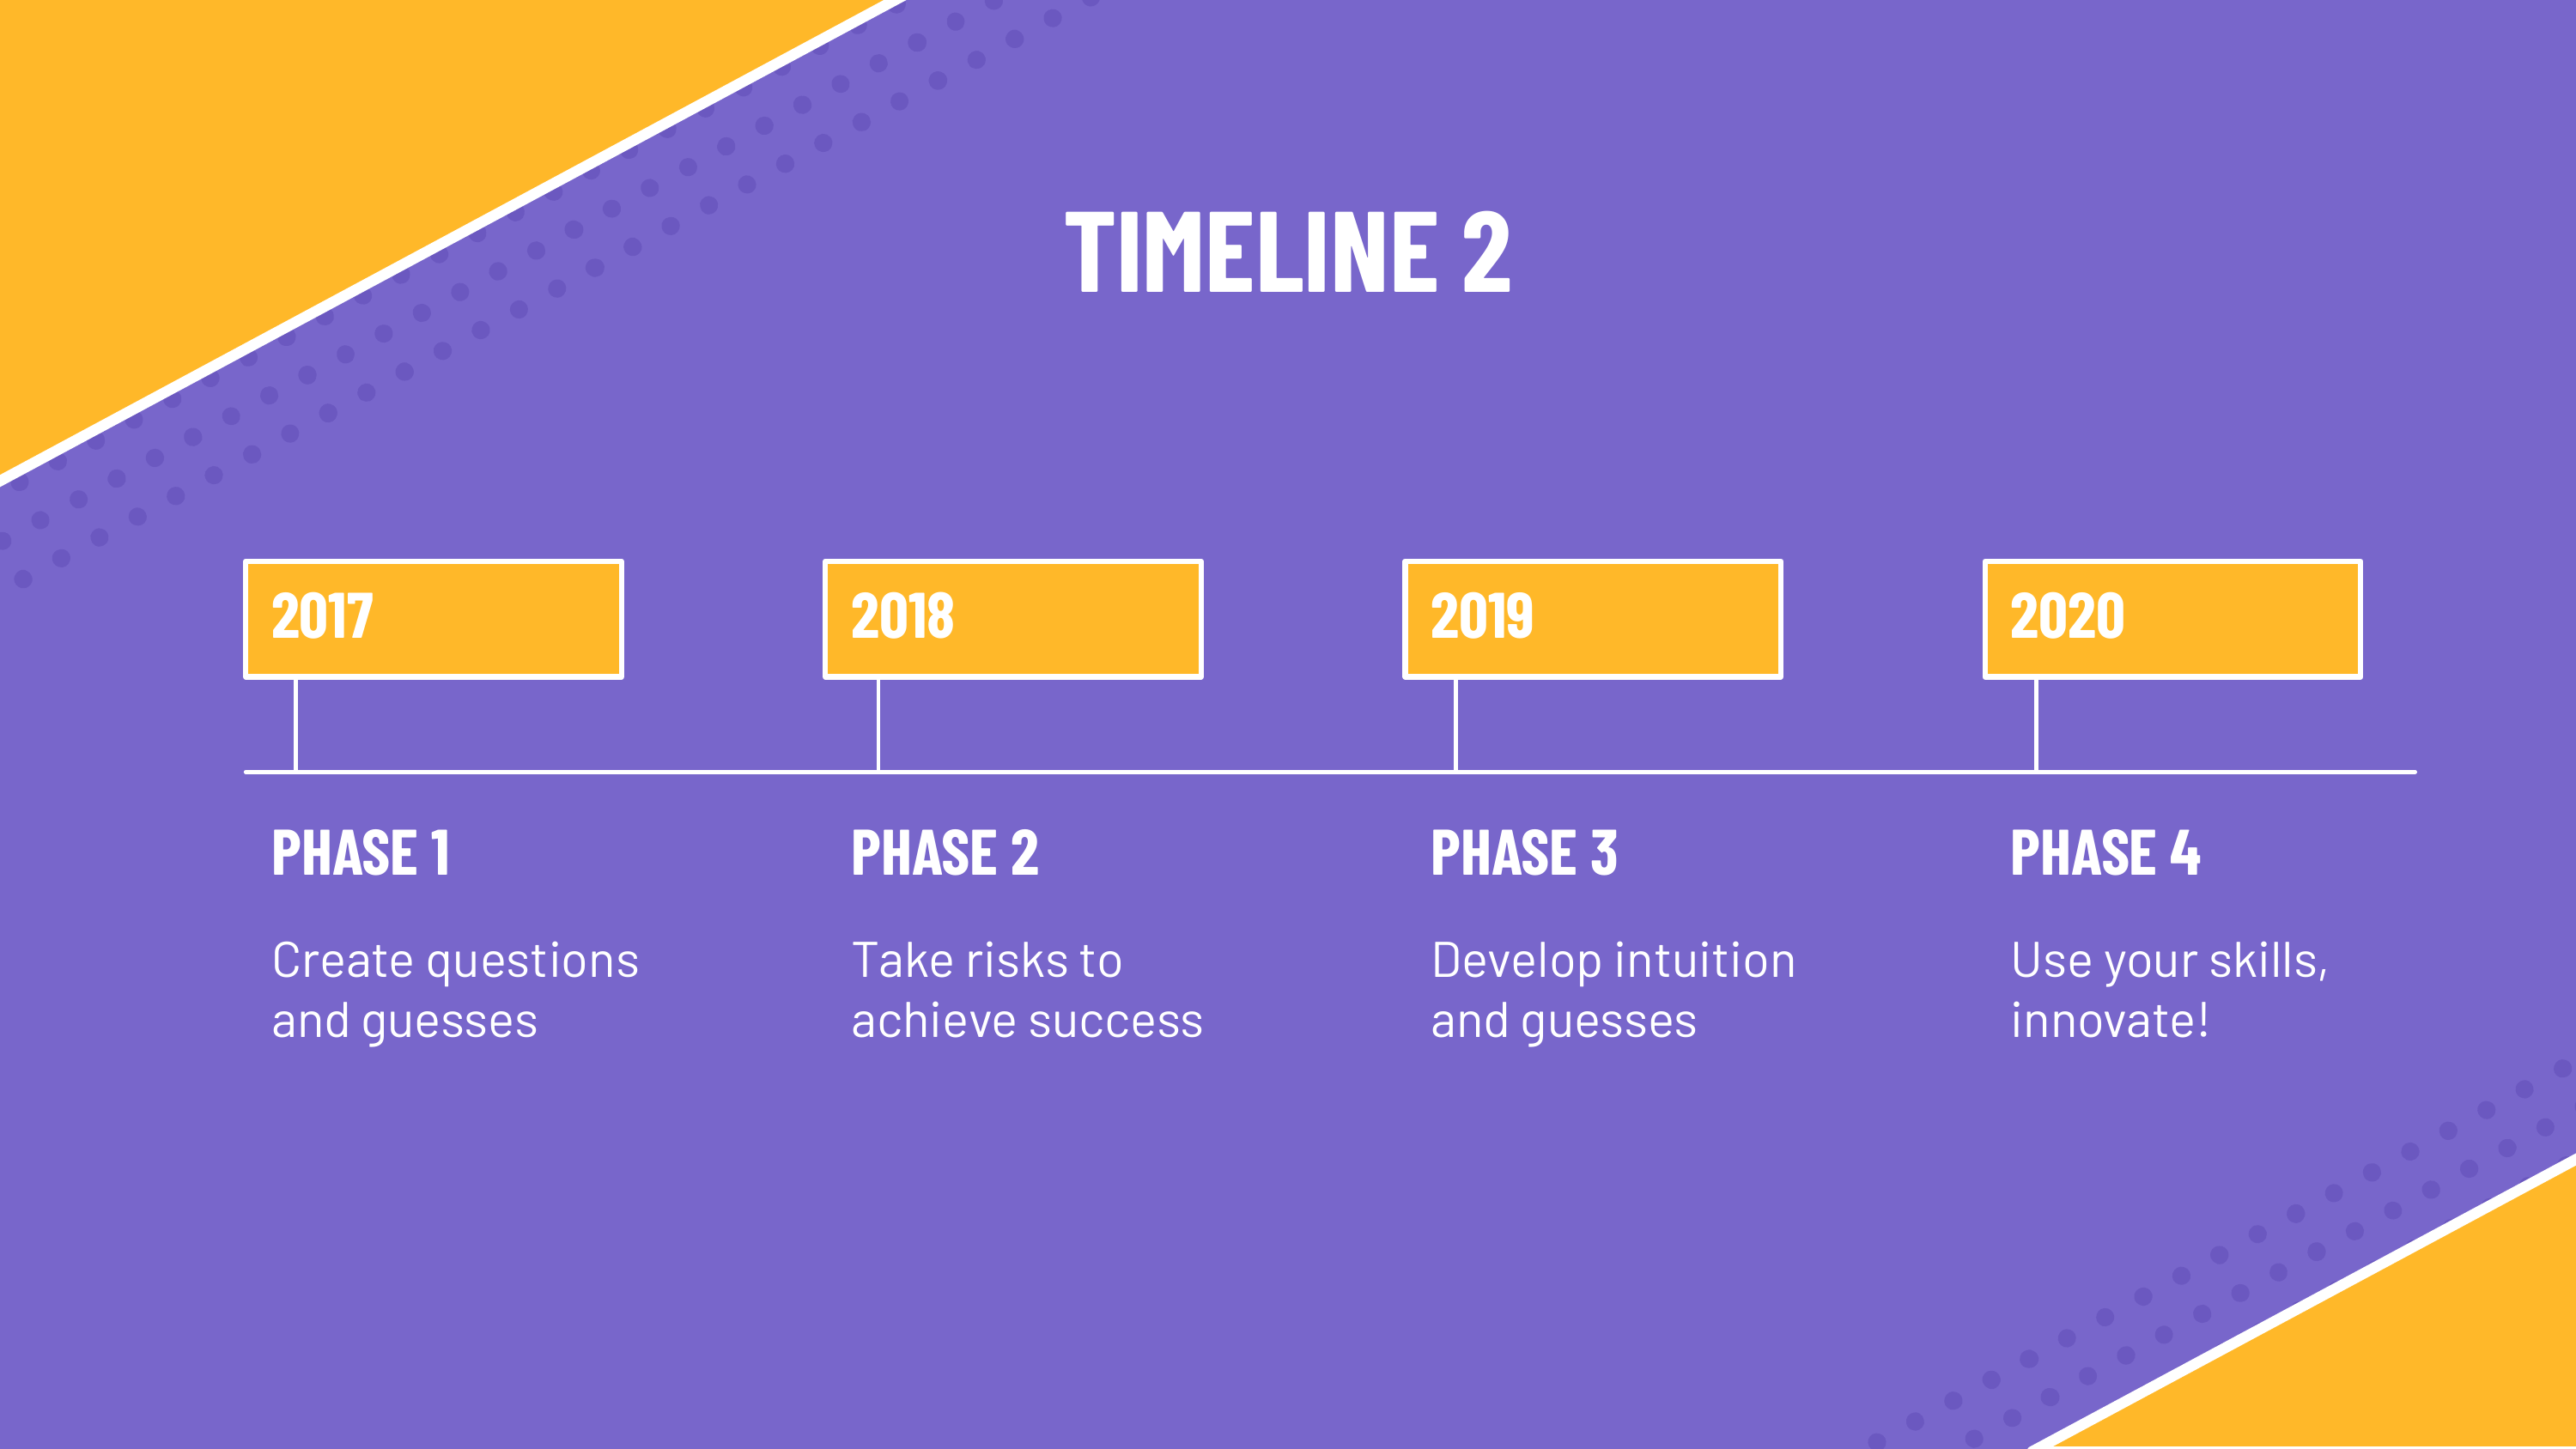

# TIMELINE 2
2017
2018
2019
2020
PHASE 1
PHASE 2
PHASE 3
PHASE 4
Create questions and guesses
Take risks to achieve success
Develop intuition and guesses
Use your skills, innovate!